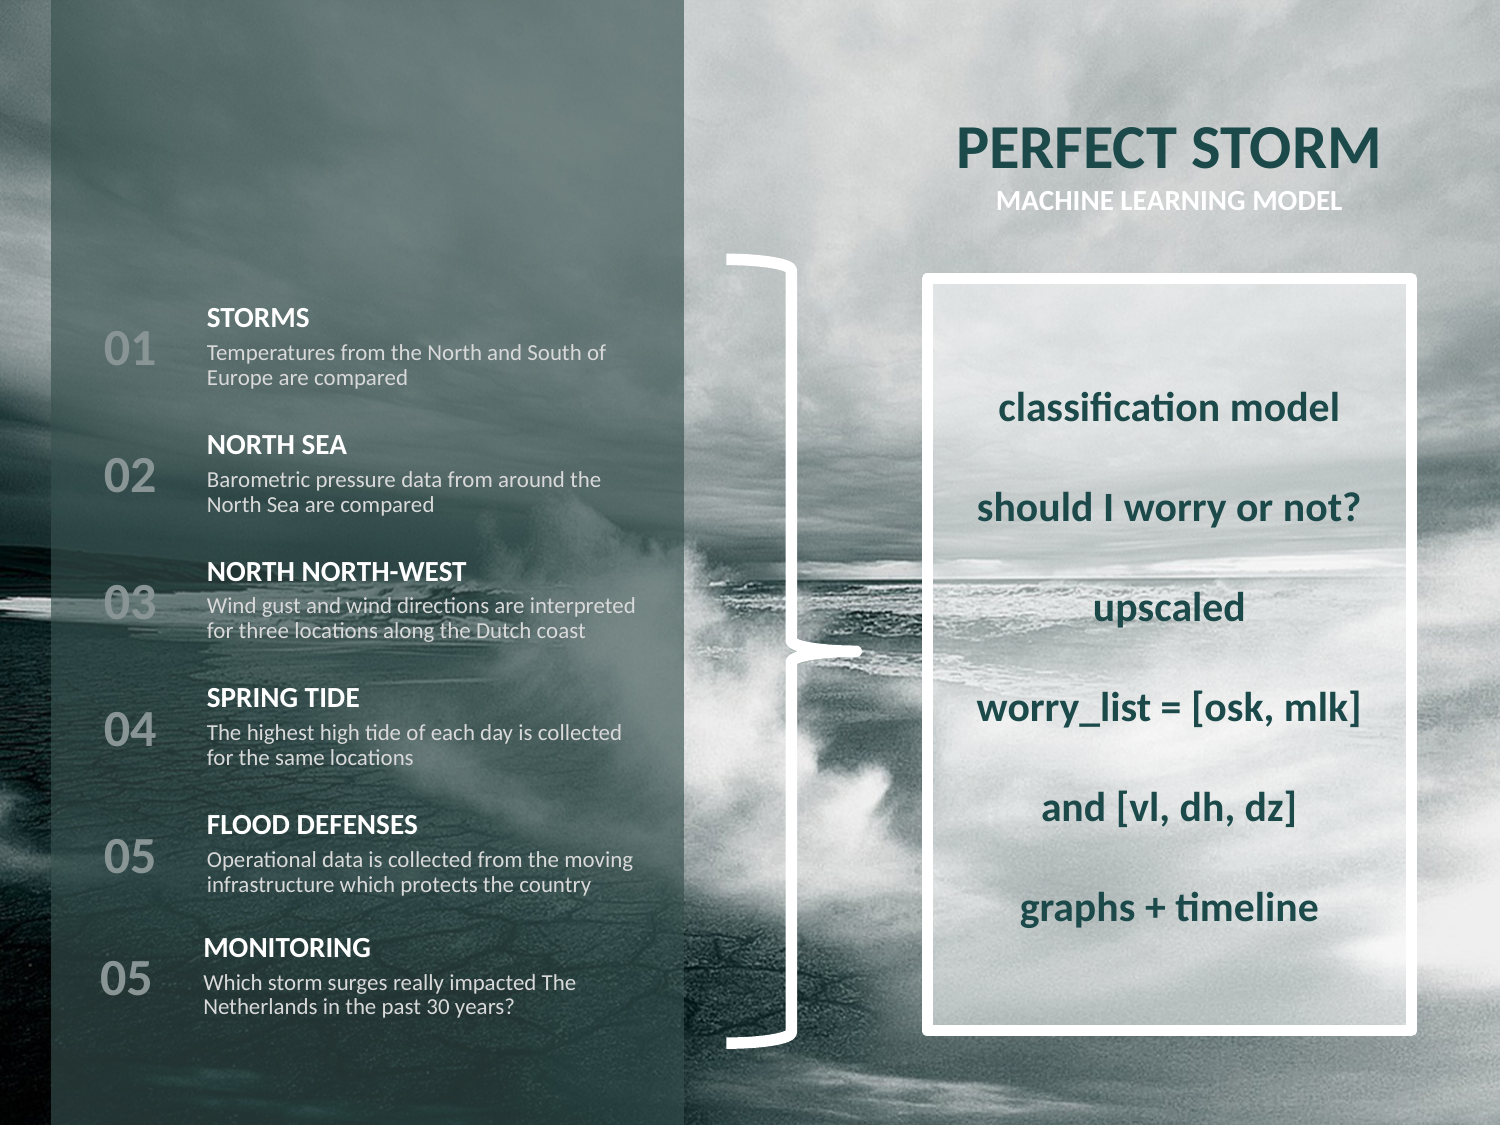

PERFECT STORM
MACHINE LEARNING MODEL

classification model

should I worry or not?

upscaled

worry_list = [osk, mlk]

and [vl, dh, dz]

graphs + timeline
STORMS
01
Temperatures from the North and South of Europe are compared
NORTH SEA
02
Barometric pressure data from around the North Sea are compared
NORTH NORTH-WEST
03
Wind gust and wind directions are interpreted for three locations along the Dutch coast
SPRING TIDE
04
The highest high tide of each day is collected for the same locations
FLOOD DEFENSES
05
Operational data is collected from the moving infrastructure which protects the country
MONITORING
05
Which storm surges really impacted The Netherlands in the past 30 years?